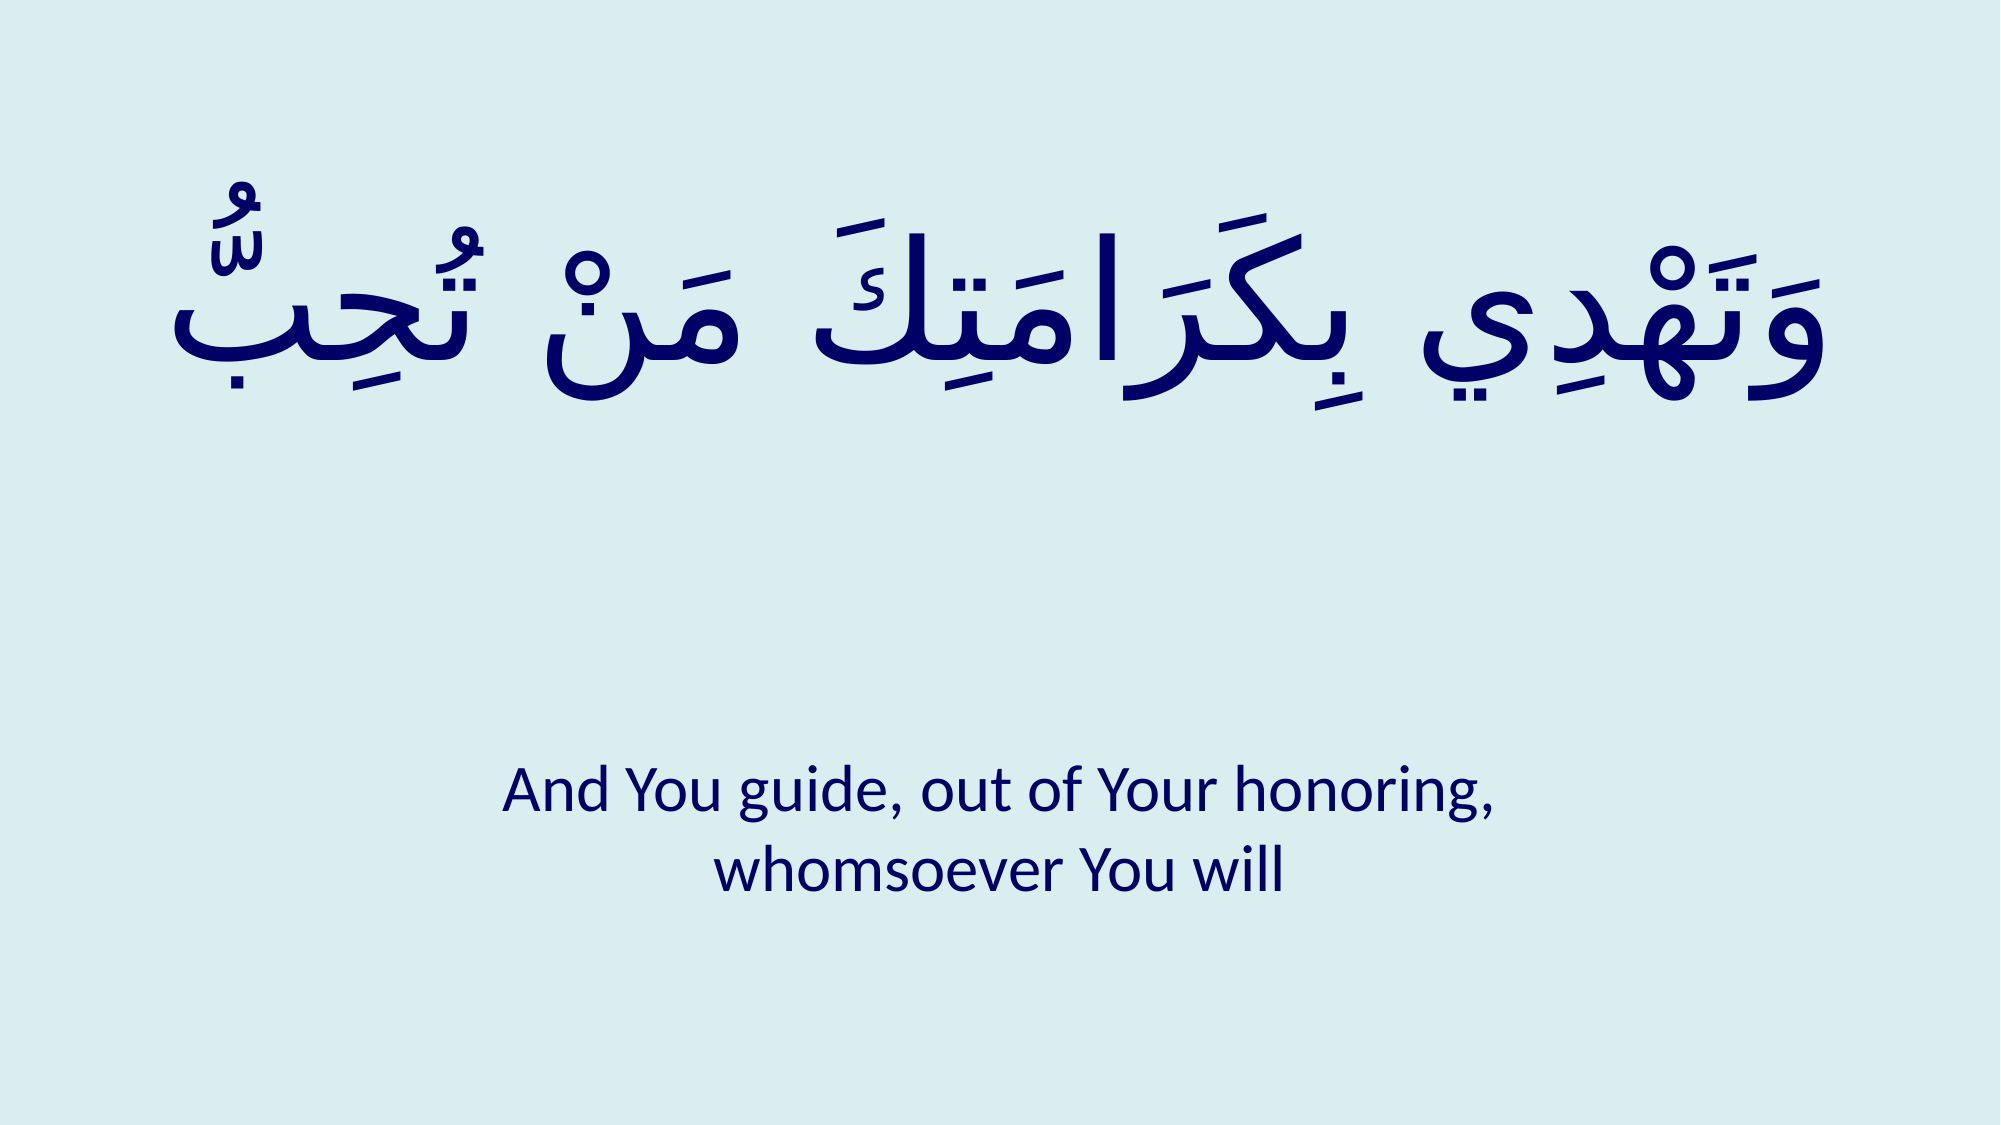

# وَتَهْدِي بِكَرَامَتِكَ مَنْ تُحِبُّ
And You guide, out of Your honoring, whomsoever You will